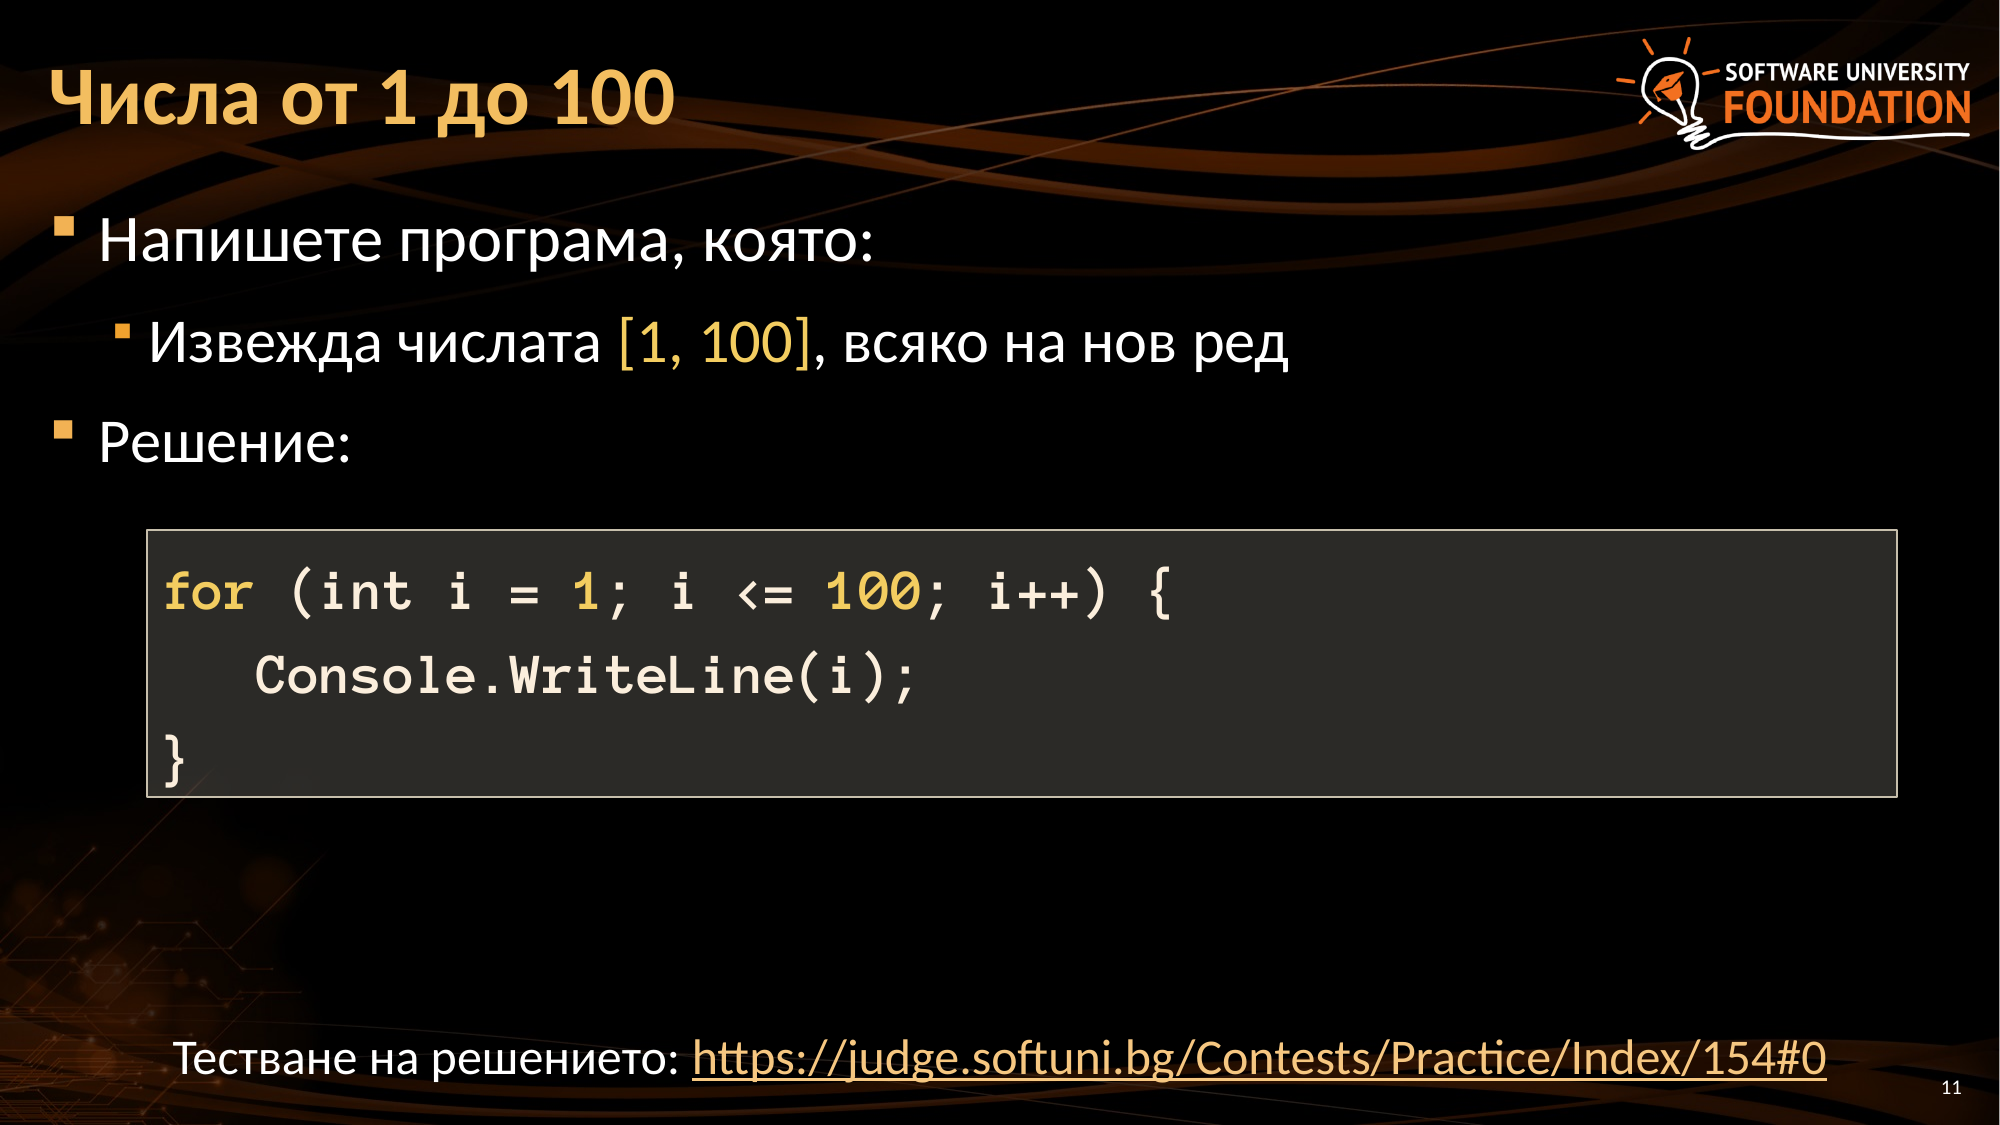

# Числа от 1 до 100
Напишете програма, която:
Извежда числата [1, 100], всяко на нов ред
Решение:

for (int i = 1; i <= 100; i++) {
   Console.WriteLine(i);
}
Тестване на решението: https://judge.softuni.bg/Contests/Practice/Index/154#0
11